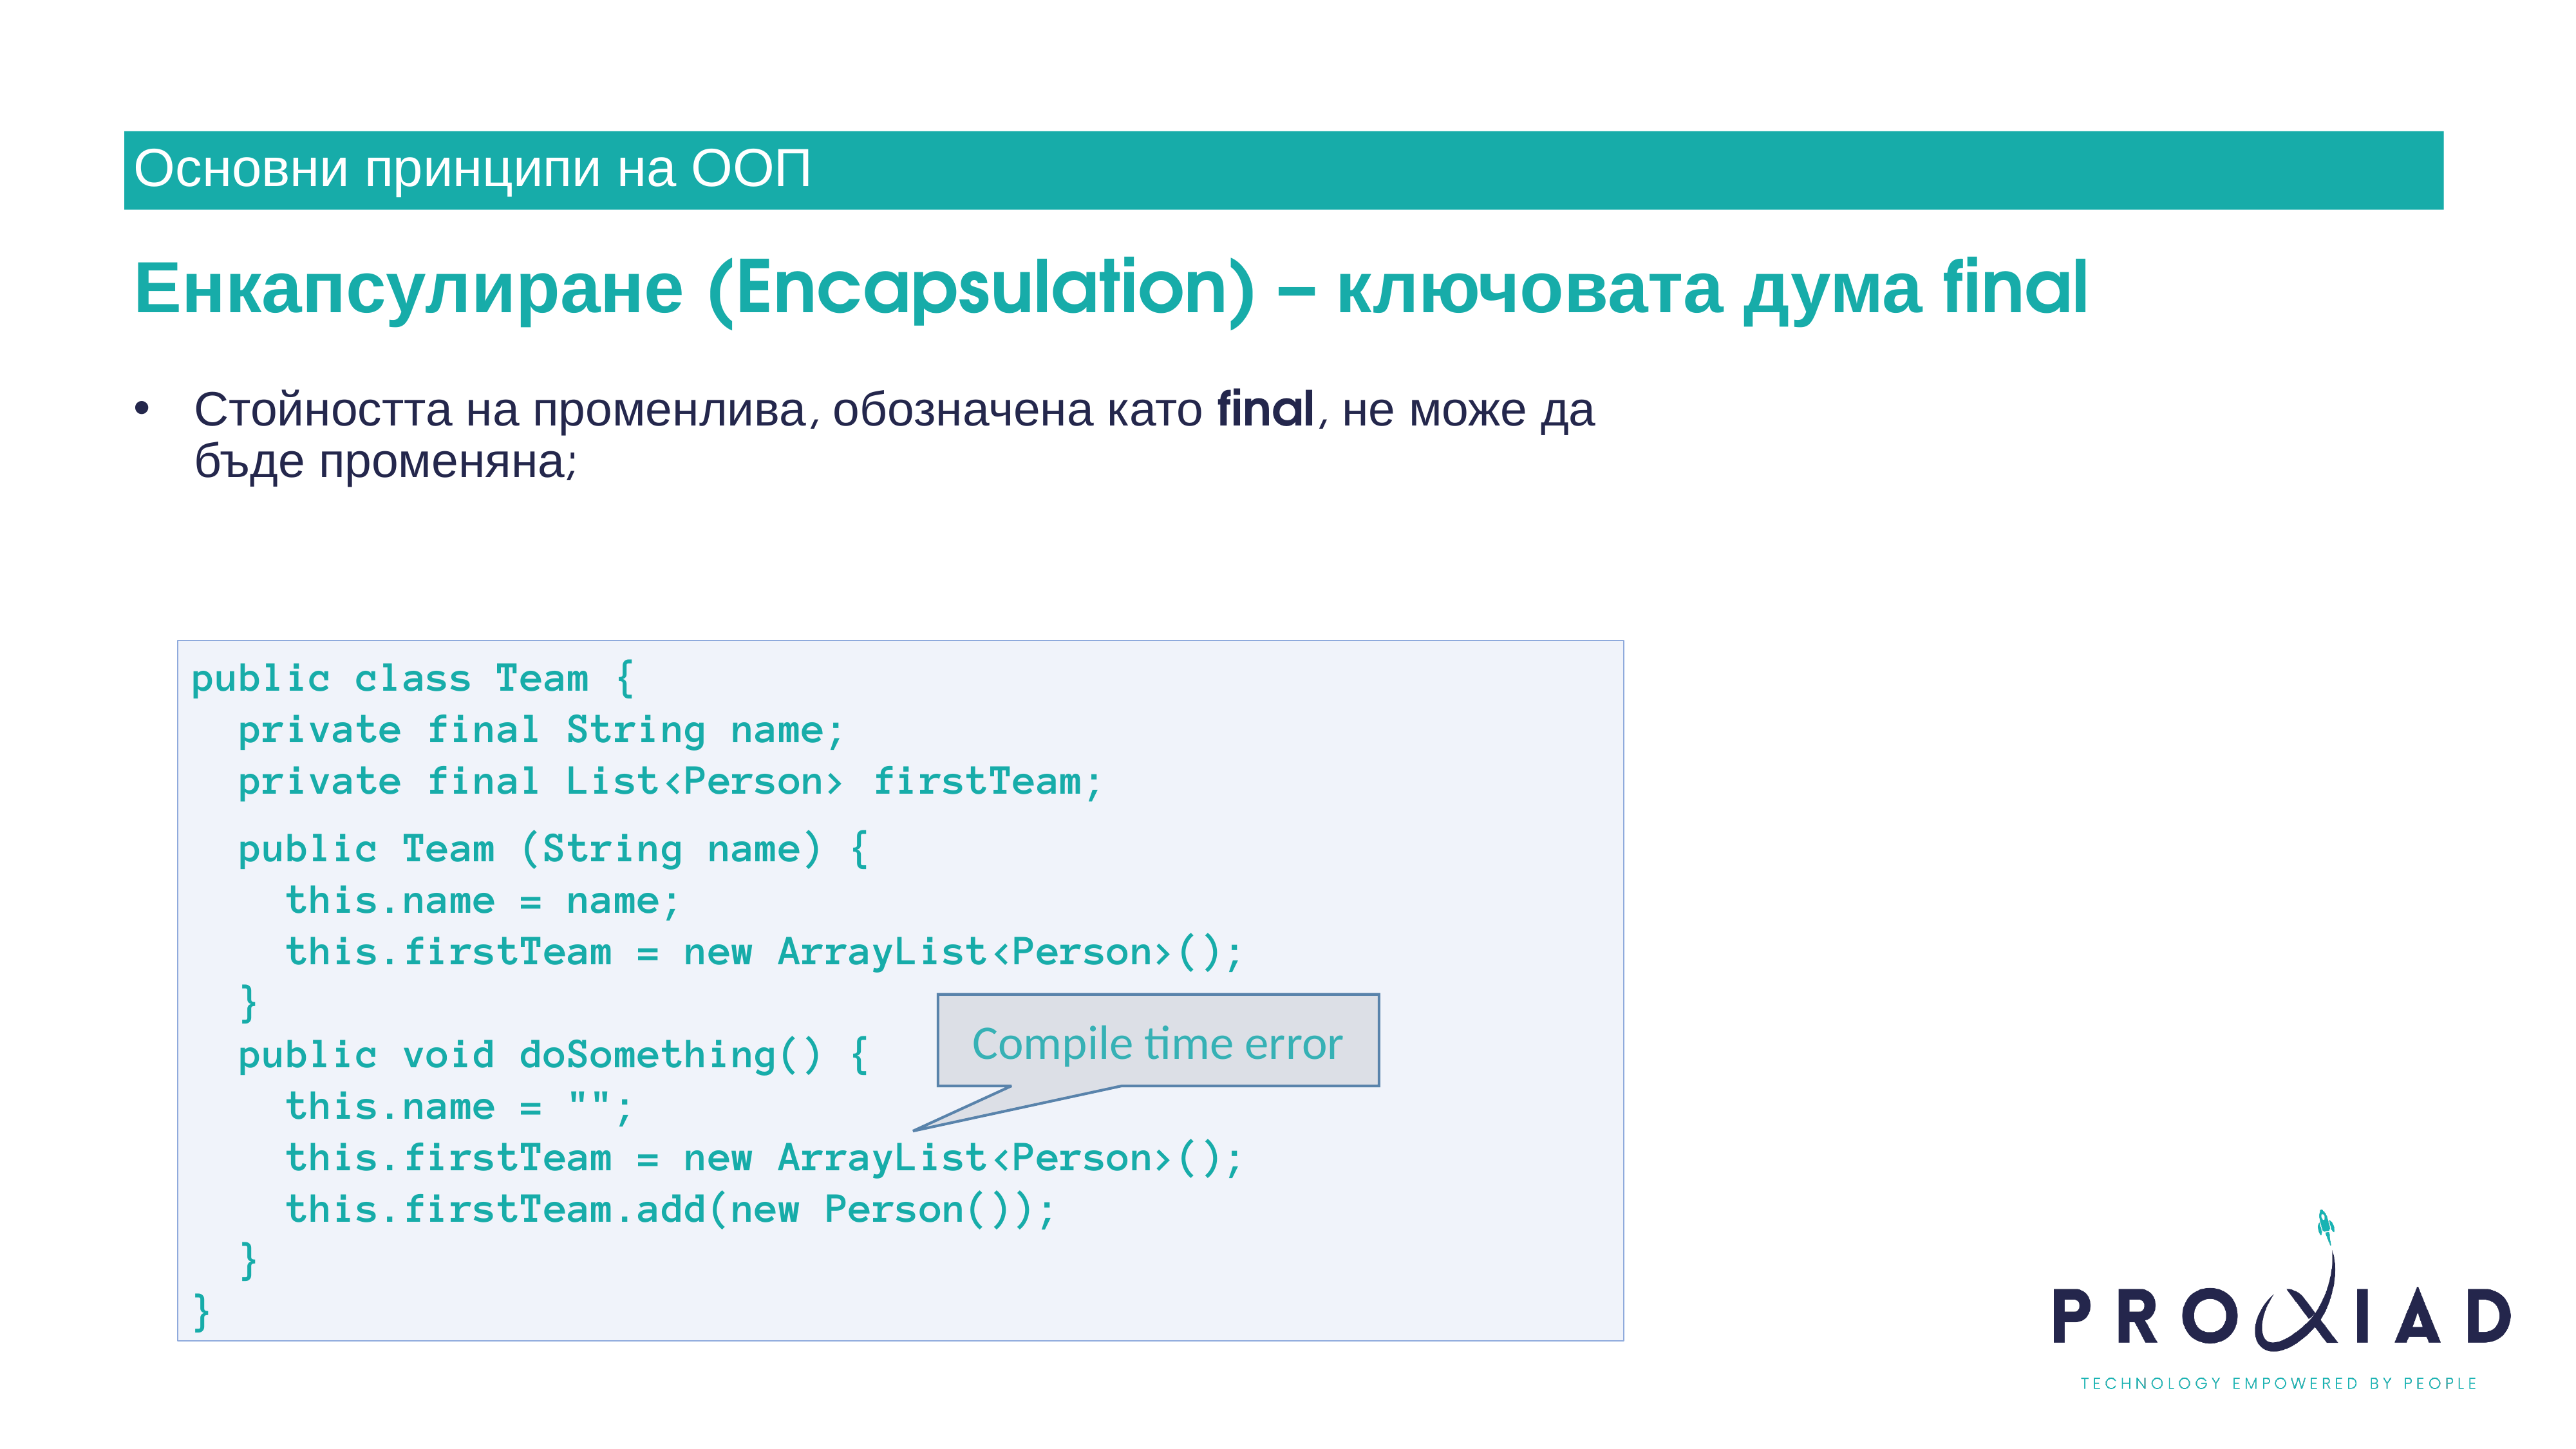

Основни принципи на ООП
Енкапсулиране (Encapsulation) – ключовата дума final
Стойността на променлива, обозначена като final, не може да бъде променяна;
public class Team {
  private final String name;
  private final List<Person> firstTeam;
  public Team (String name) {
    this.name = name;
    this.firstTeam = new ArrayList<Person>();
  }
  public void doSomething() {
    this.name = "";
    this.firstTeam = new ArrayList<Person>();
    this.firstTeam.add(new Person());
  }
}
Compile time error